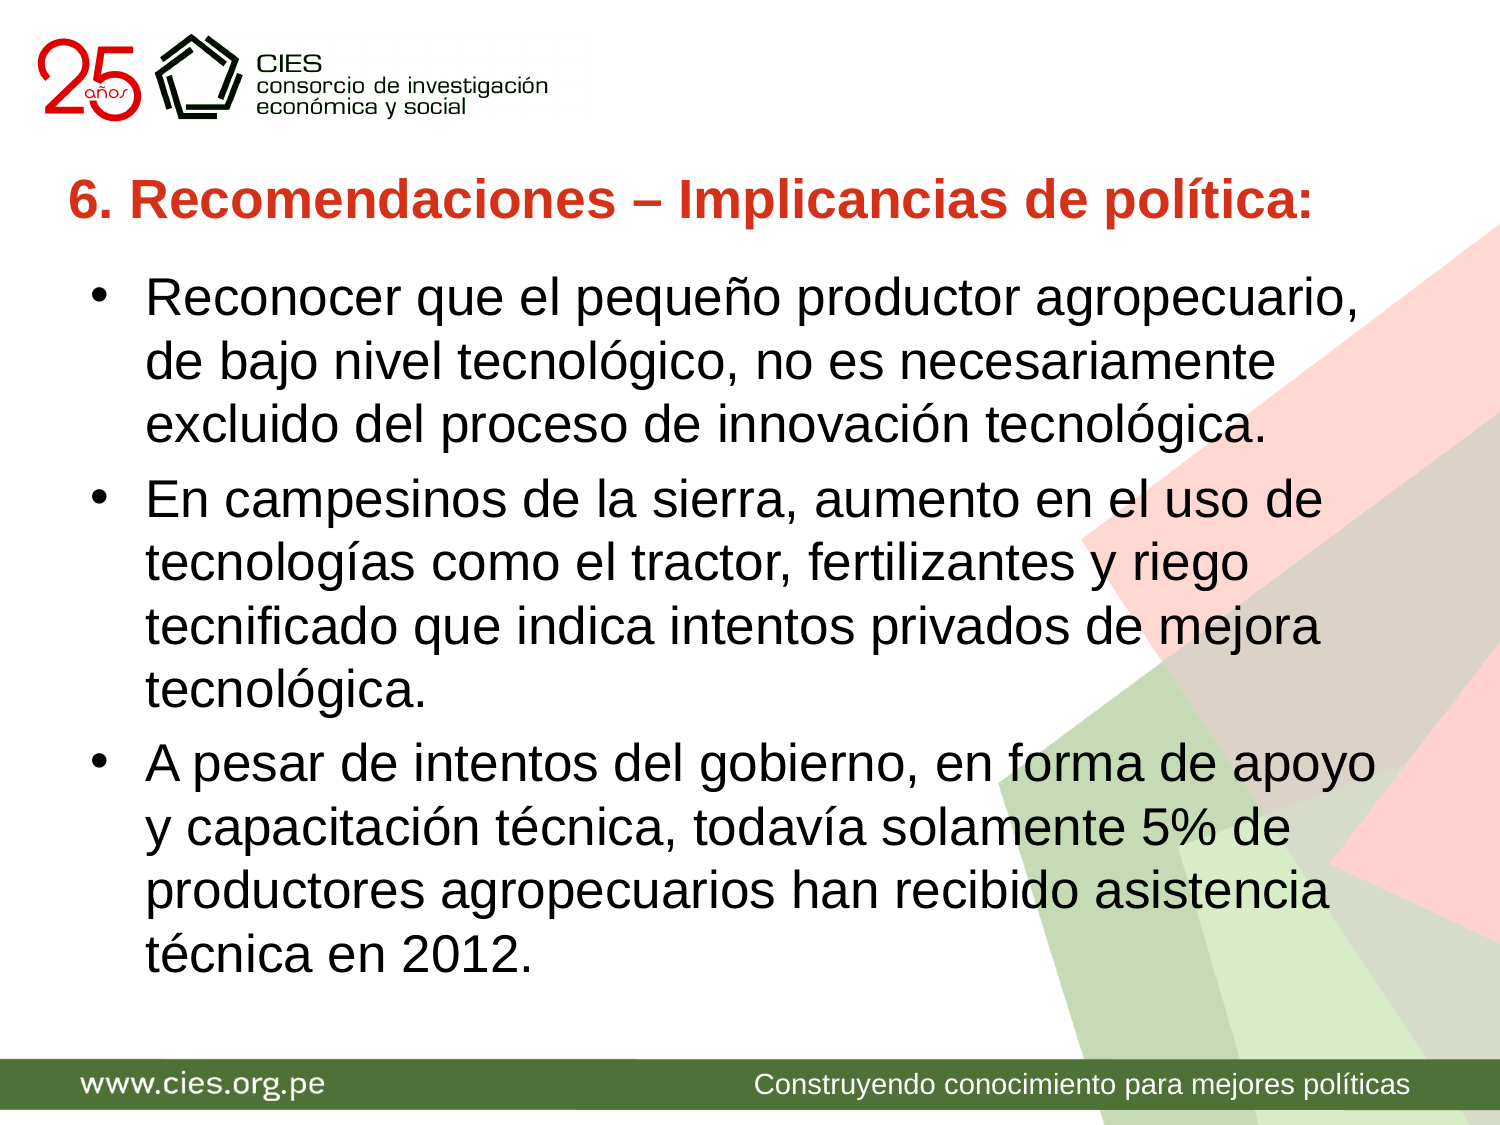

# 6. Recomendaciones – Implicancias de política:
Reconocer que el pequeño productor agropecuario, de bajo nivel tecnológico, no es necesariamente excluido del proceso de innovación tecnológica.
En campesinos de la sierra, aumento en el uso de tecnologías como el tractor, fertilizantes y riego tecnificado que indica intentos privados de mejora tecnológica.
A pesar de intentos del gobierno, en forma de apoyo y capacitación técnica, todavía solamente 5% de productores agropecuarios han recibido asistencia técnica en 2012.